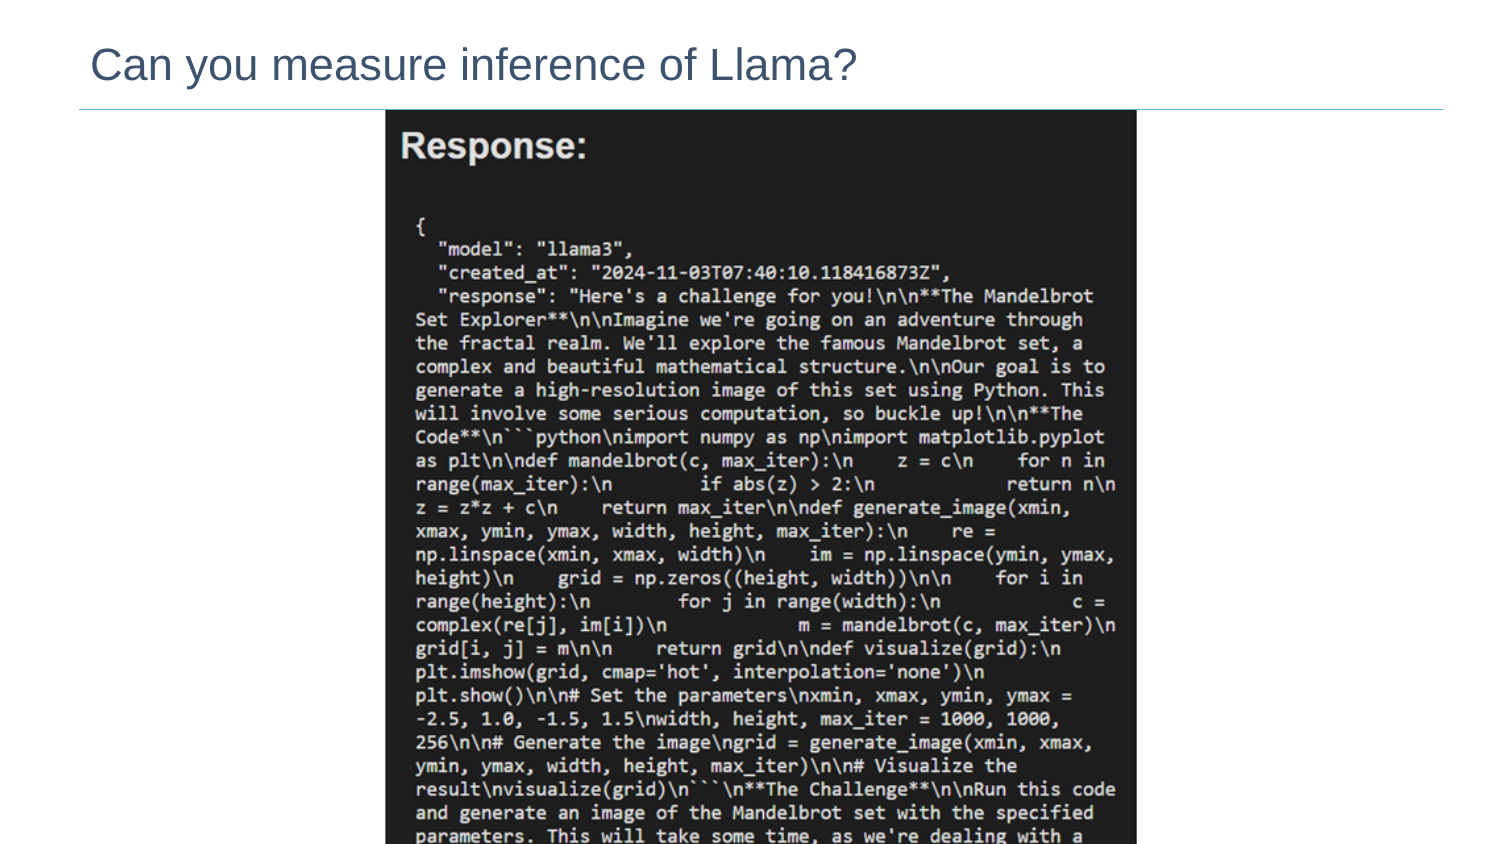

Can you measure inference of Llama?

©HighTech Innovators. All rights reserved.